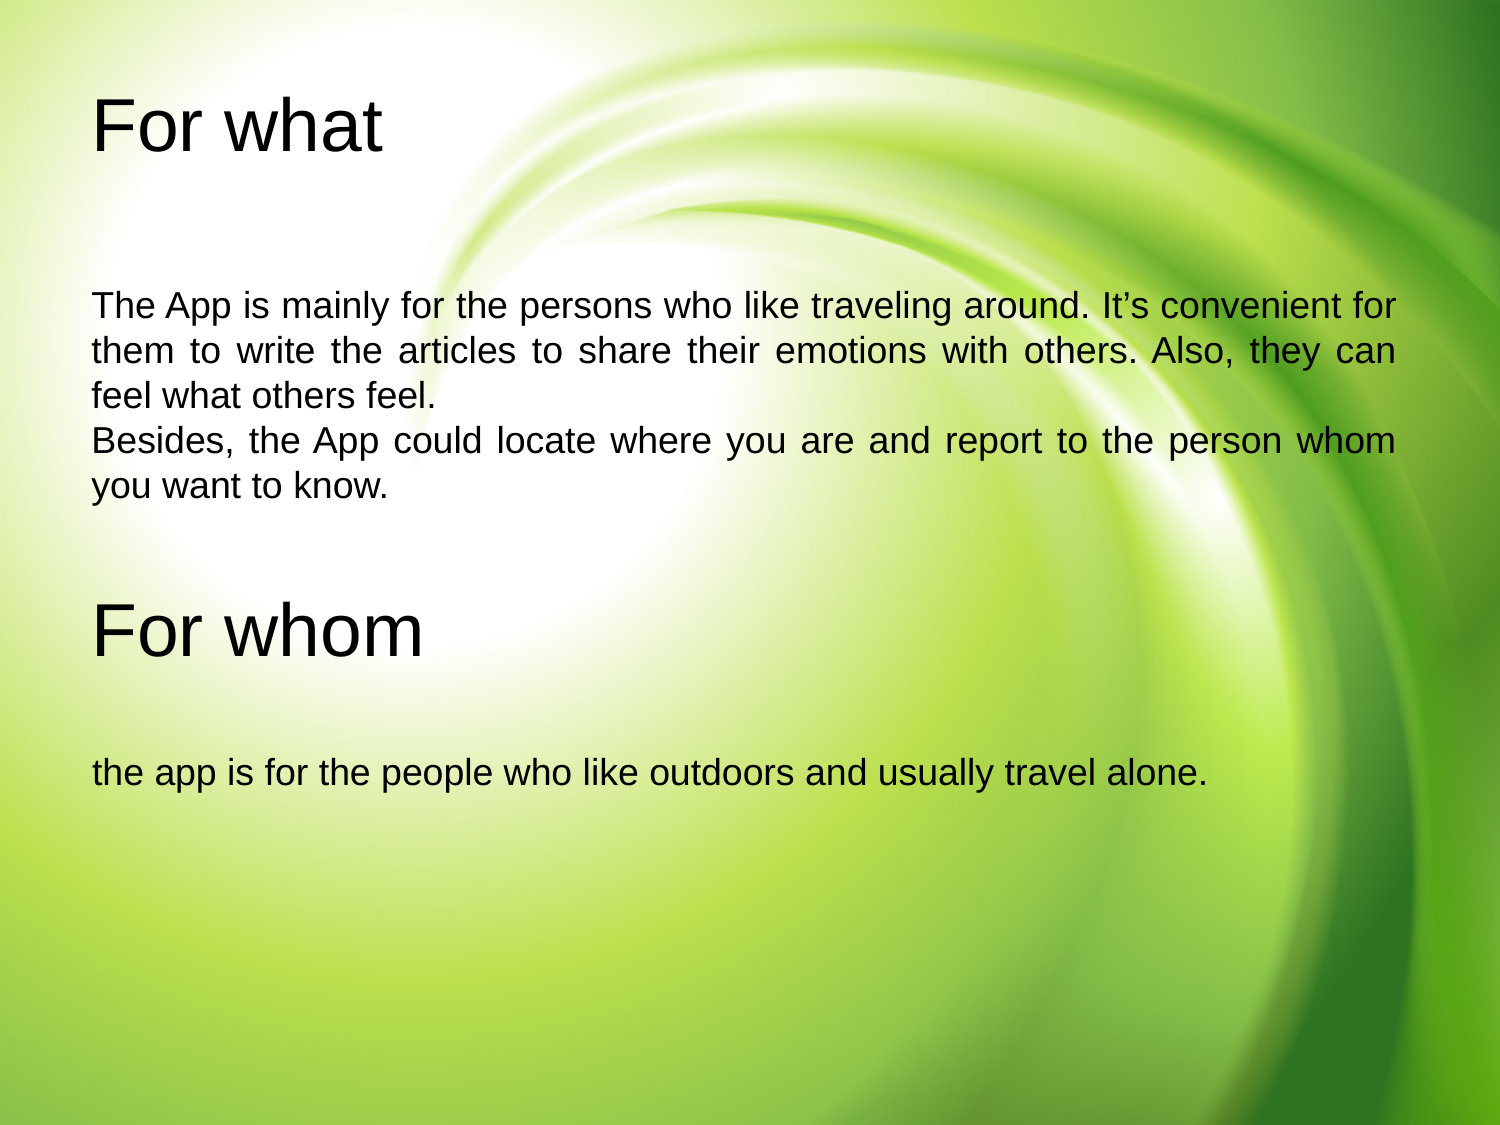

For what
The App is mainly for the persons who like traveling around. It’s convenient for them to write the articles to share their emotions with others. Also, they can feel what others feel.
Besides, the App could locate where you are and report to the person whom you want to know.
For whom
the app is for the people who like outdoors and usually travel alone.